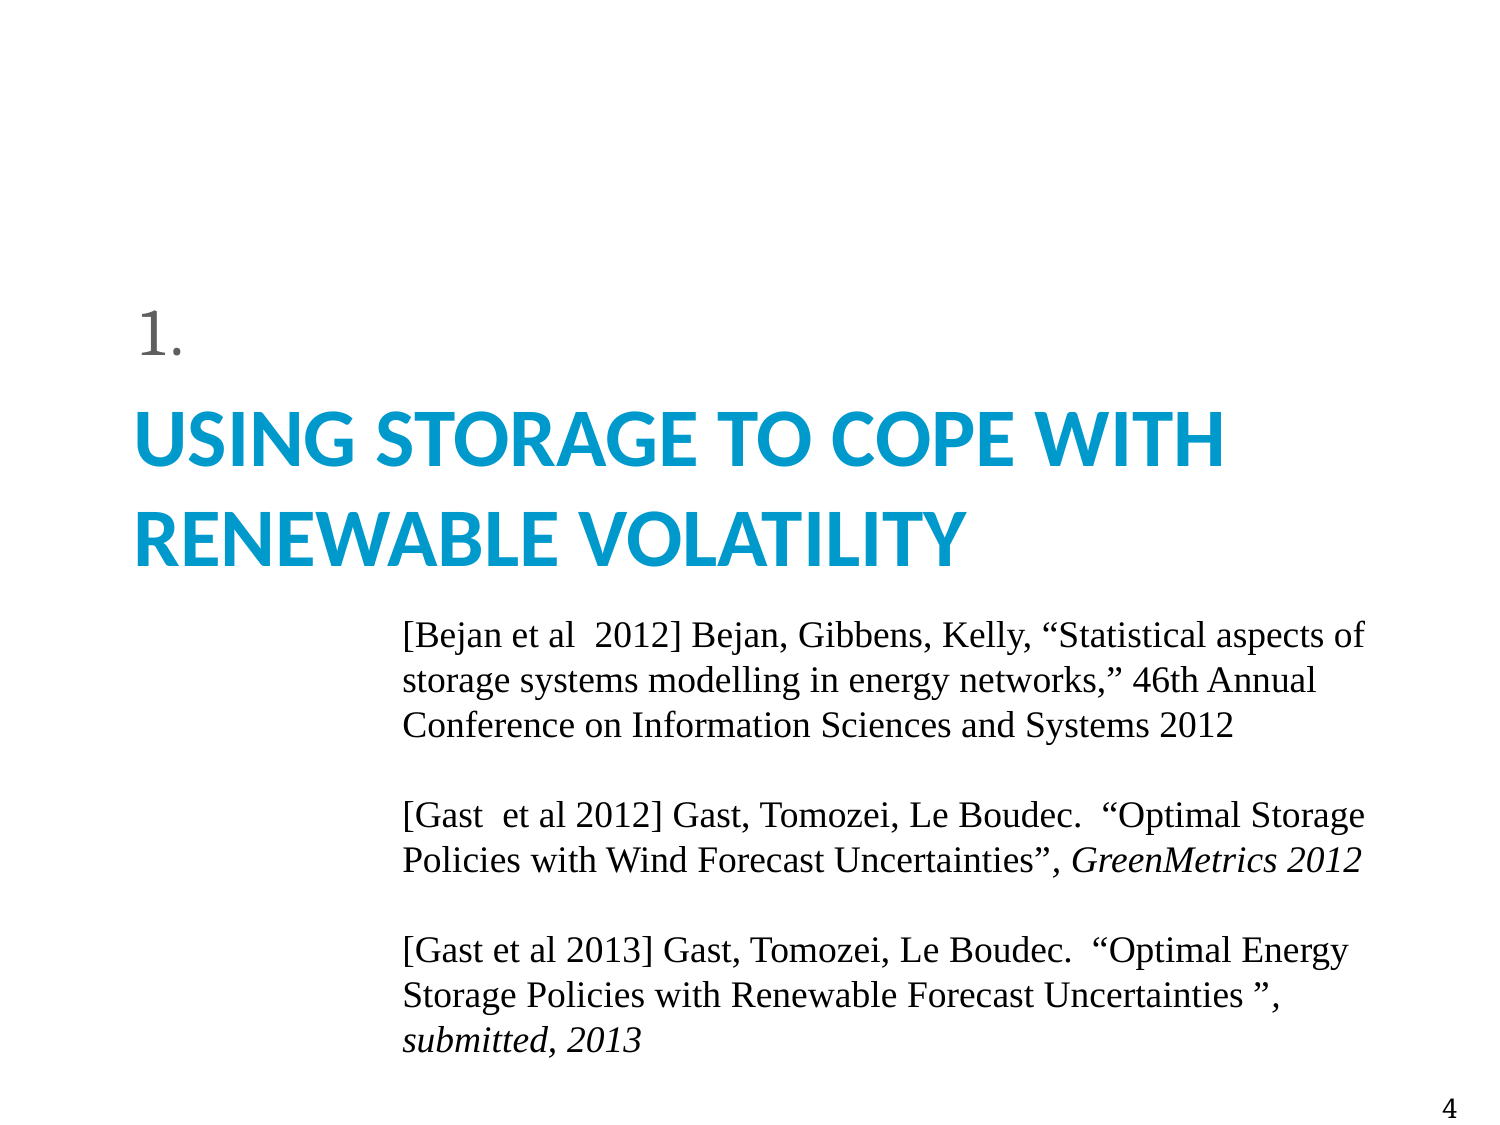

1.
# USING STORAGE TO CopE with RENEWABLE Volatility
[Bejan et al  2012] Bejan, Gibbens, Kelly, “Statistical aspects of storage systems modelling in energy networks,” 46th Annual Conference on Information Sciences and Systems 2012

[Gast  et al 2012] Gast, Tomozei, Le Boudec.  “Optimal Storage Policies with Wind Forecast Uncertainties”, GreenMetrics 2012

[Gast et al 2013] Gast, Tomozei, Le Boudec.  “Optimal Energy Storage Policies with Renewable Forecast Uncertainties ”, submitted, 2013

4